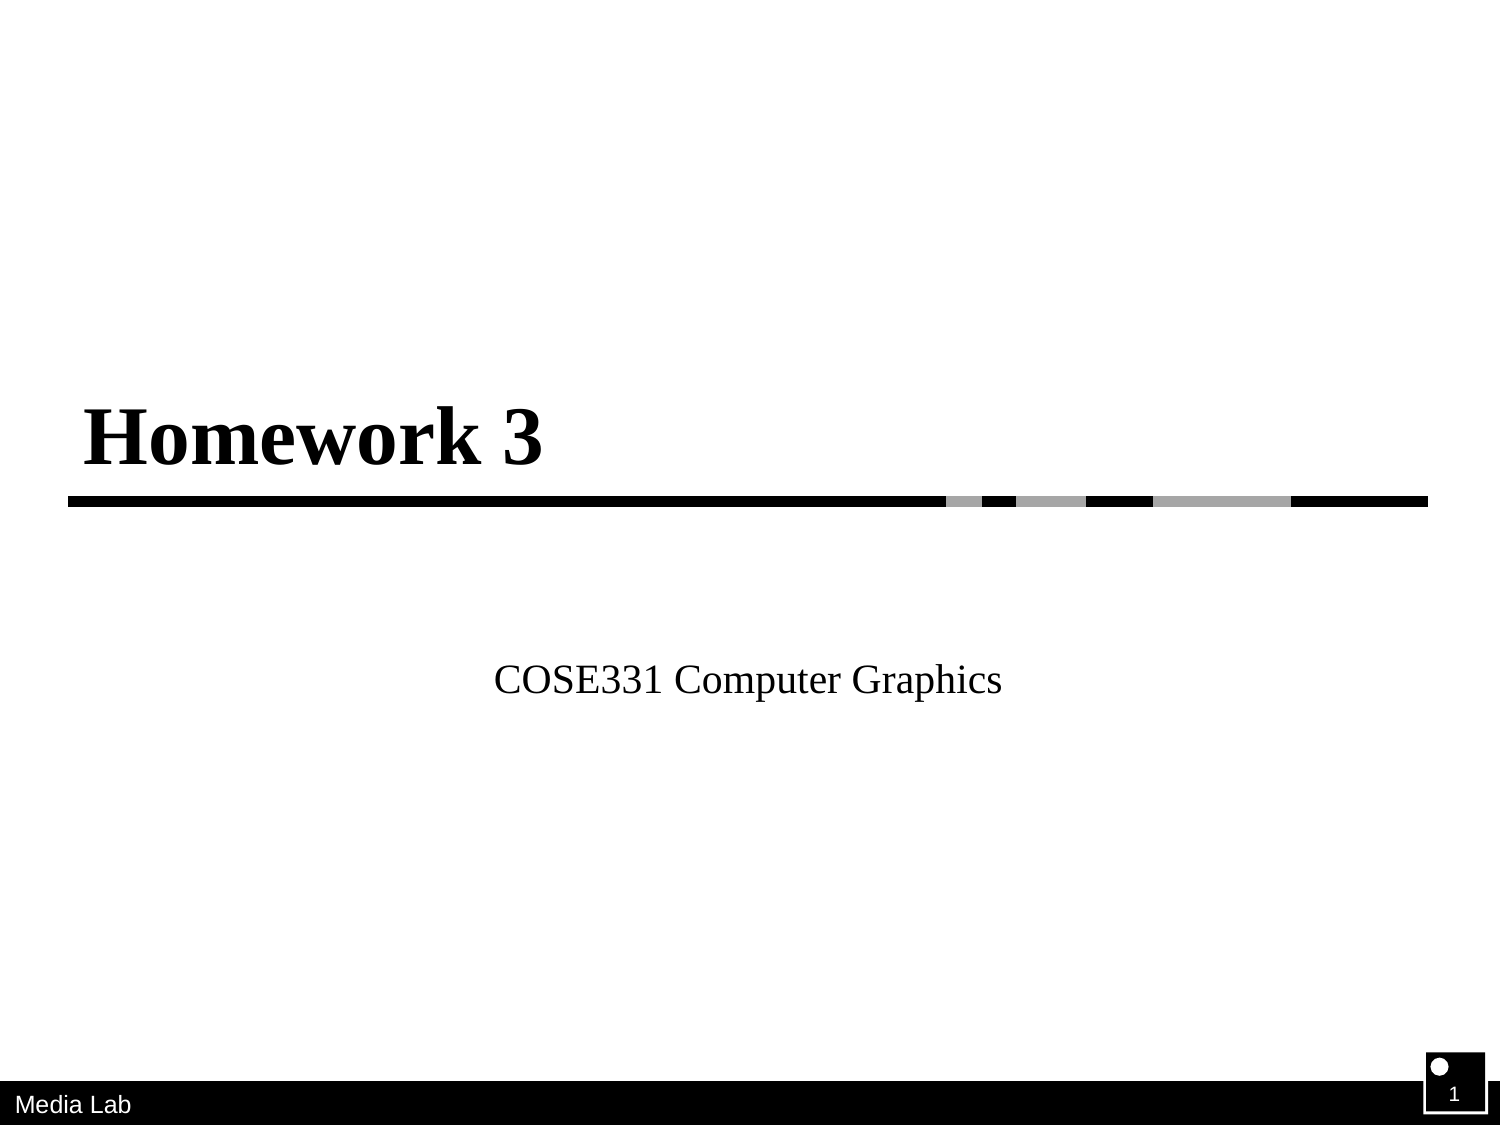

# Homework 3
COSE331 Computer Graphics
1